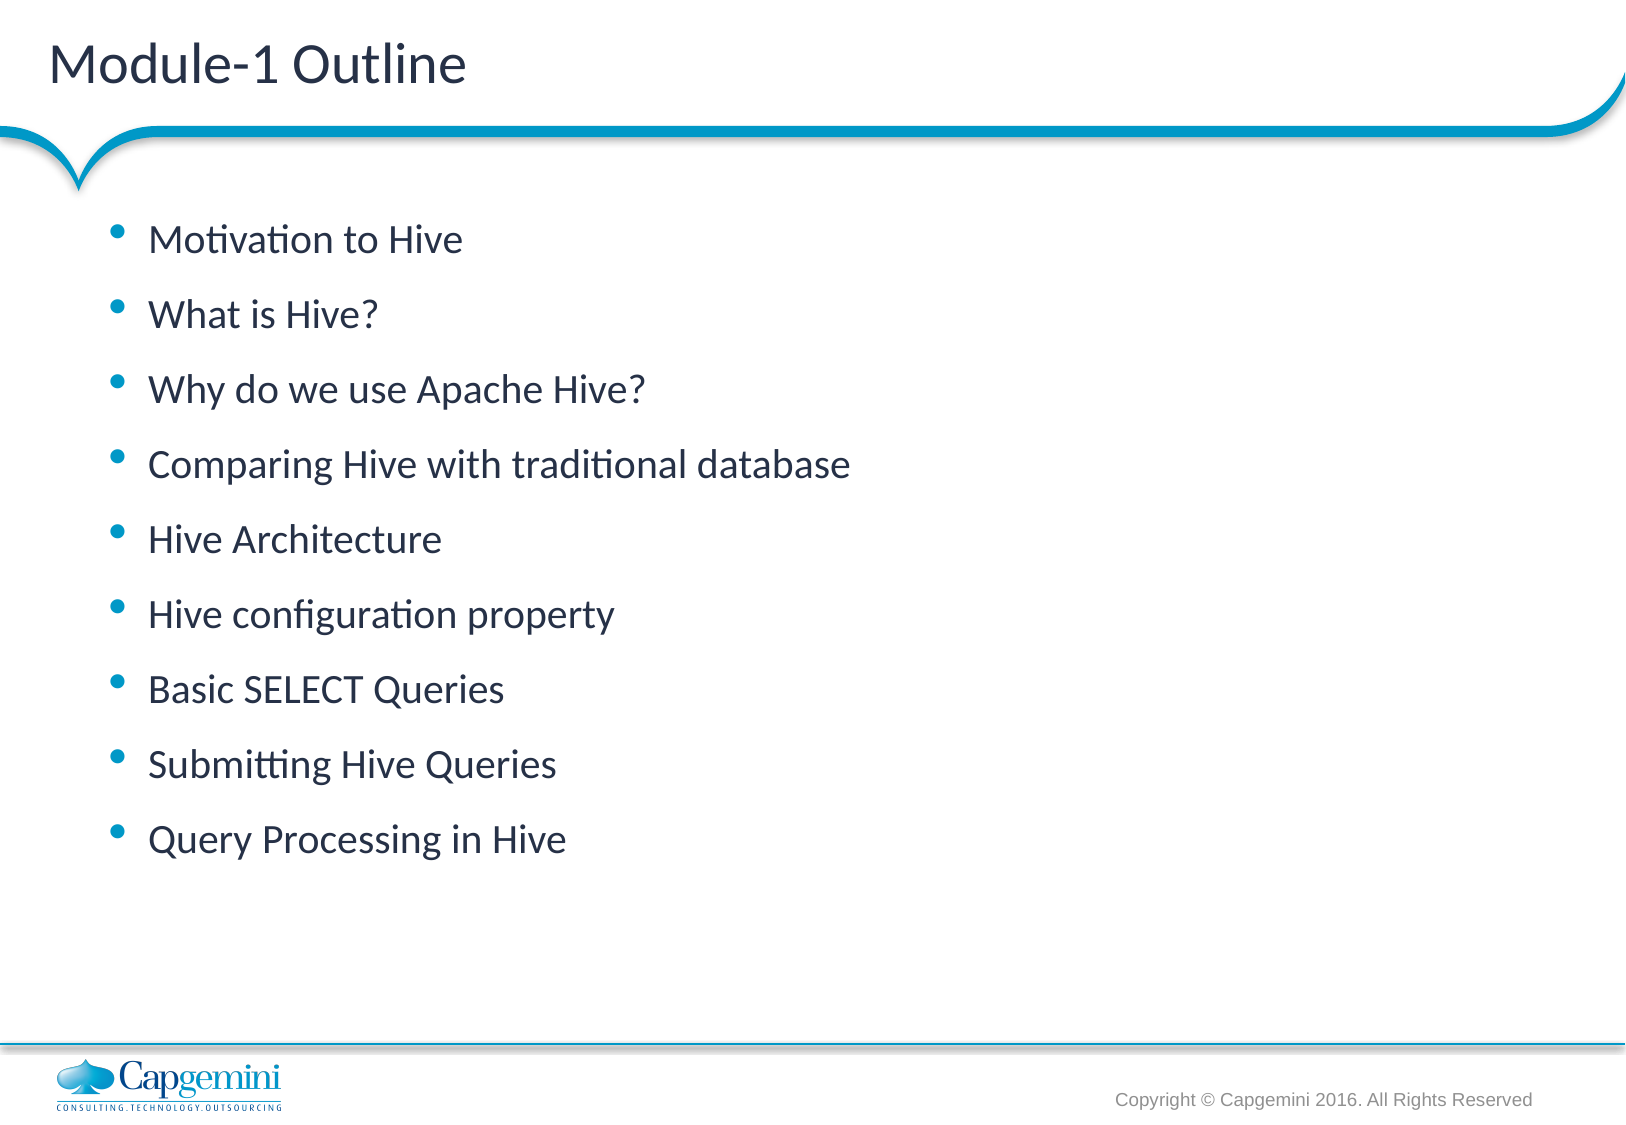

# Module-1 Outline
Motivation to Hive
What is Hive?
Why do we use Apache Hive?
Comparing Hive with traditional database
Hive Architecture
Hive configuration property
Basic SELECT Queries
Submitting Hive Queries
Query Processing in Hive